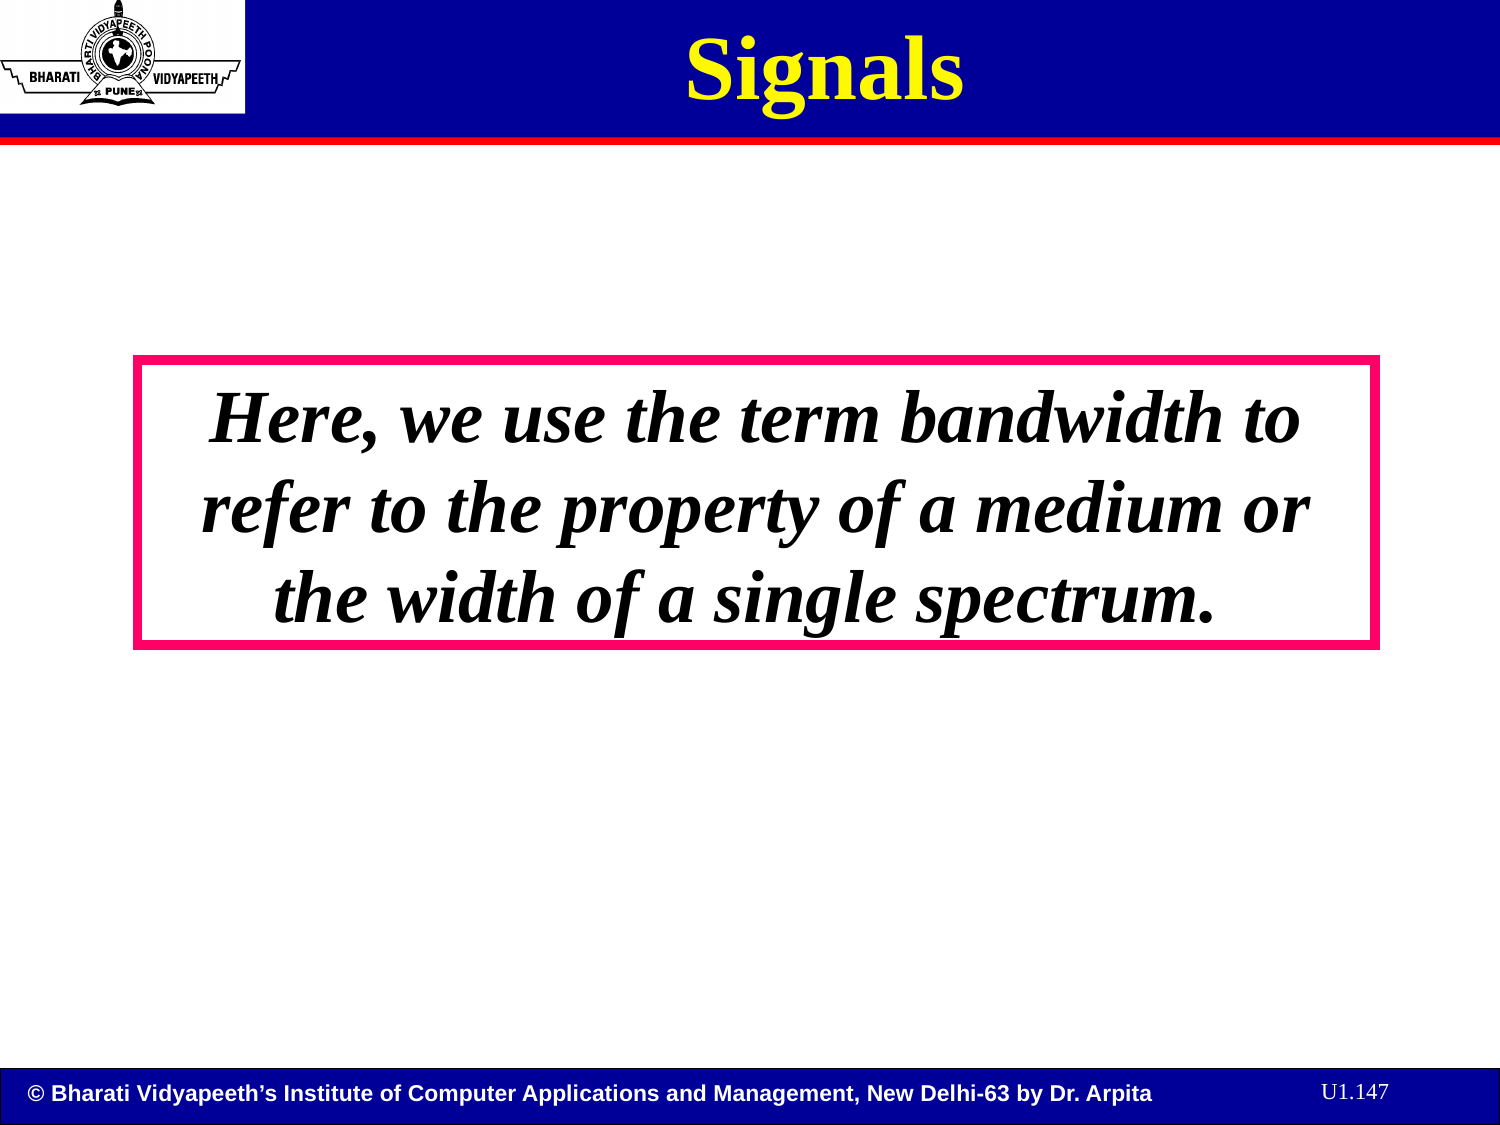

# Signals
Here, we use the term bandwidth to refer to the property of a medium or the width of a single spectrum.